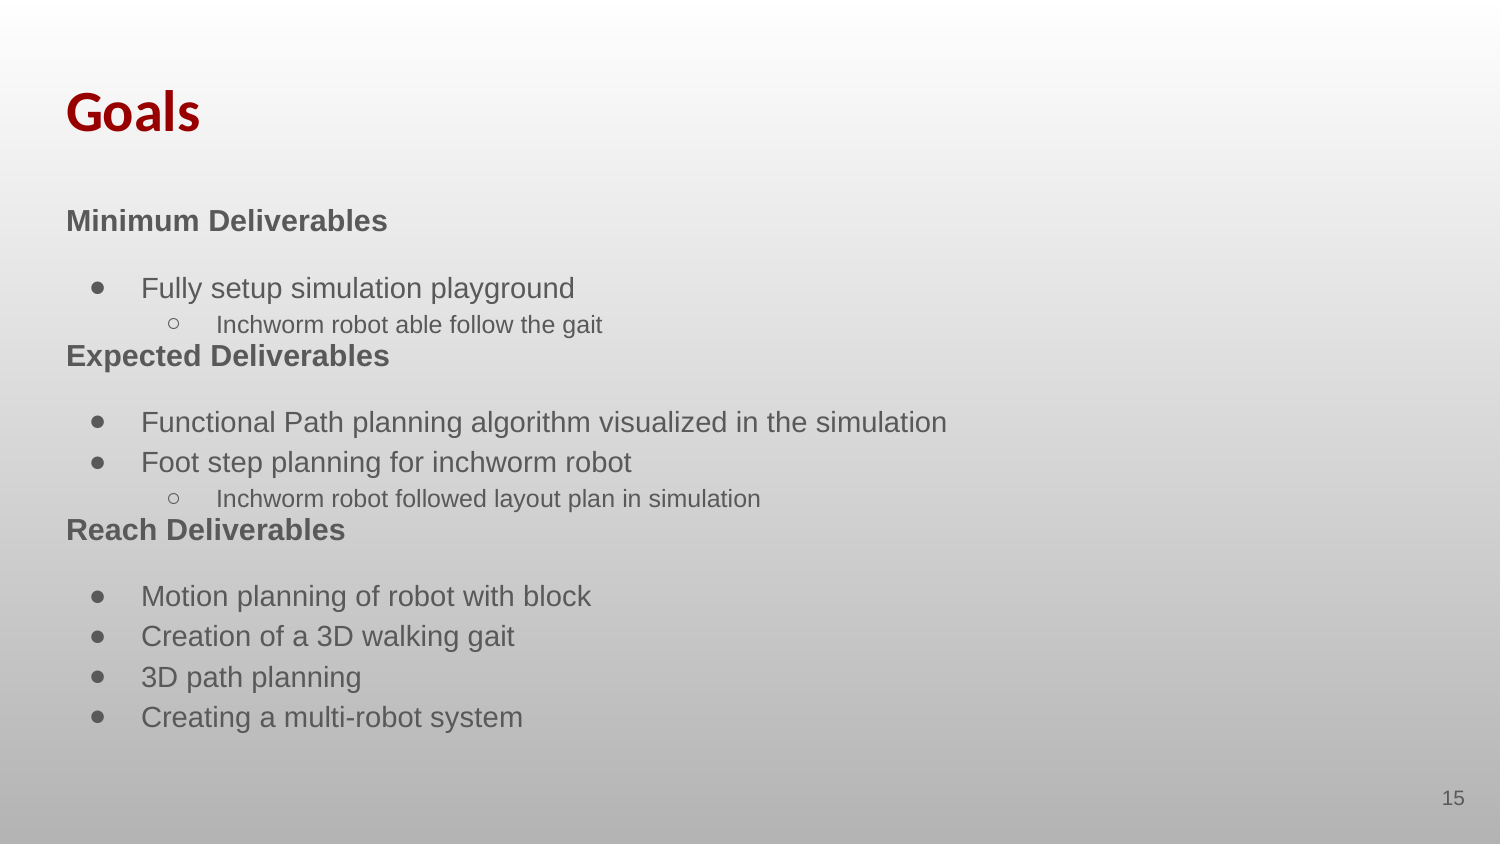

# Goals

Minimum Deliverables
Fully setup simulation playground
Inchworm robot able follow the gait
Expected Deliverables
Functional Path planning algorithm visualized in the simulation
Foot step planning for inchworm robot
Inchworm robot followed layout plan in simulation
Reach Deliverables
Motion planning of robot with block
Creation of a 3D walking gait
3D path planning
Creating a multi-robot system
15